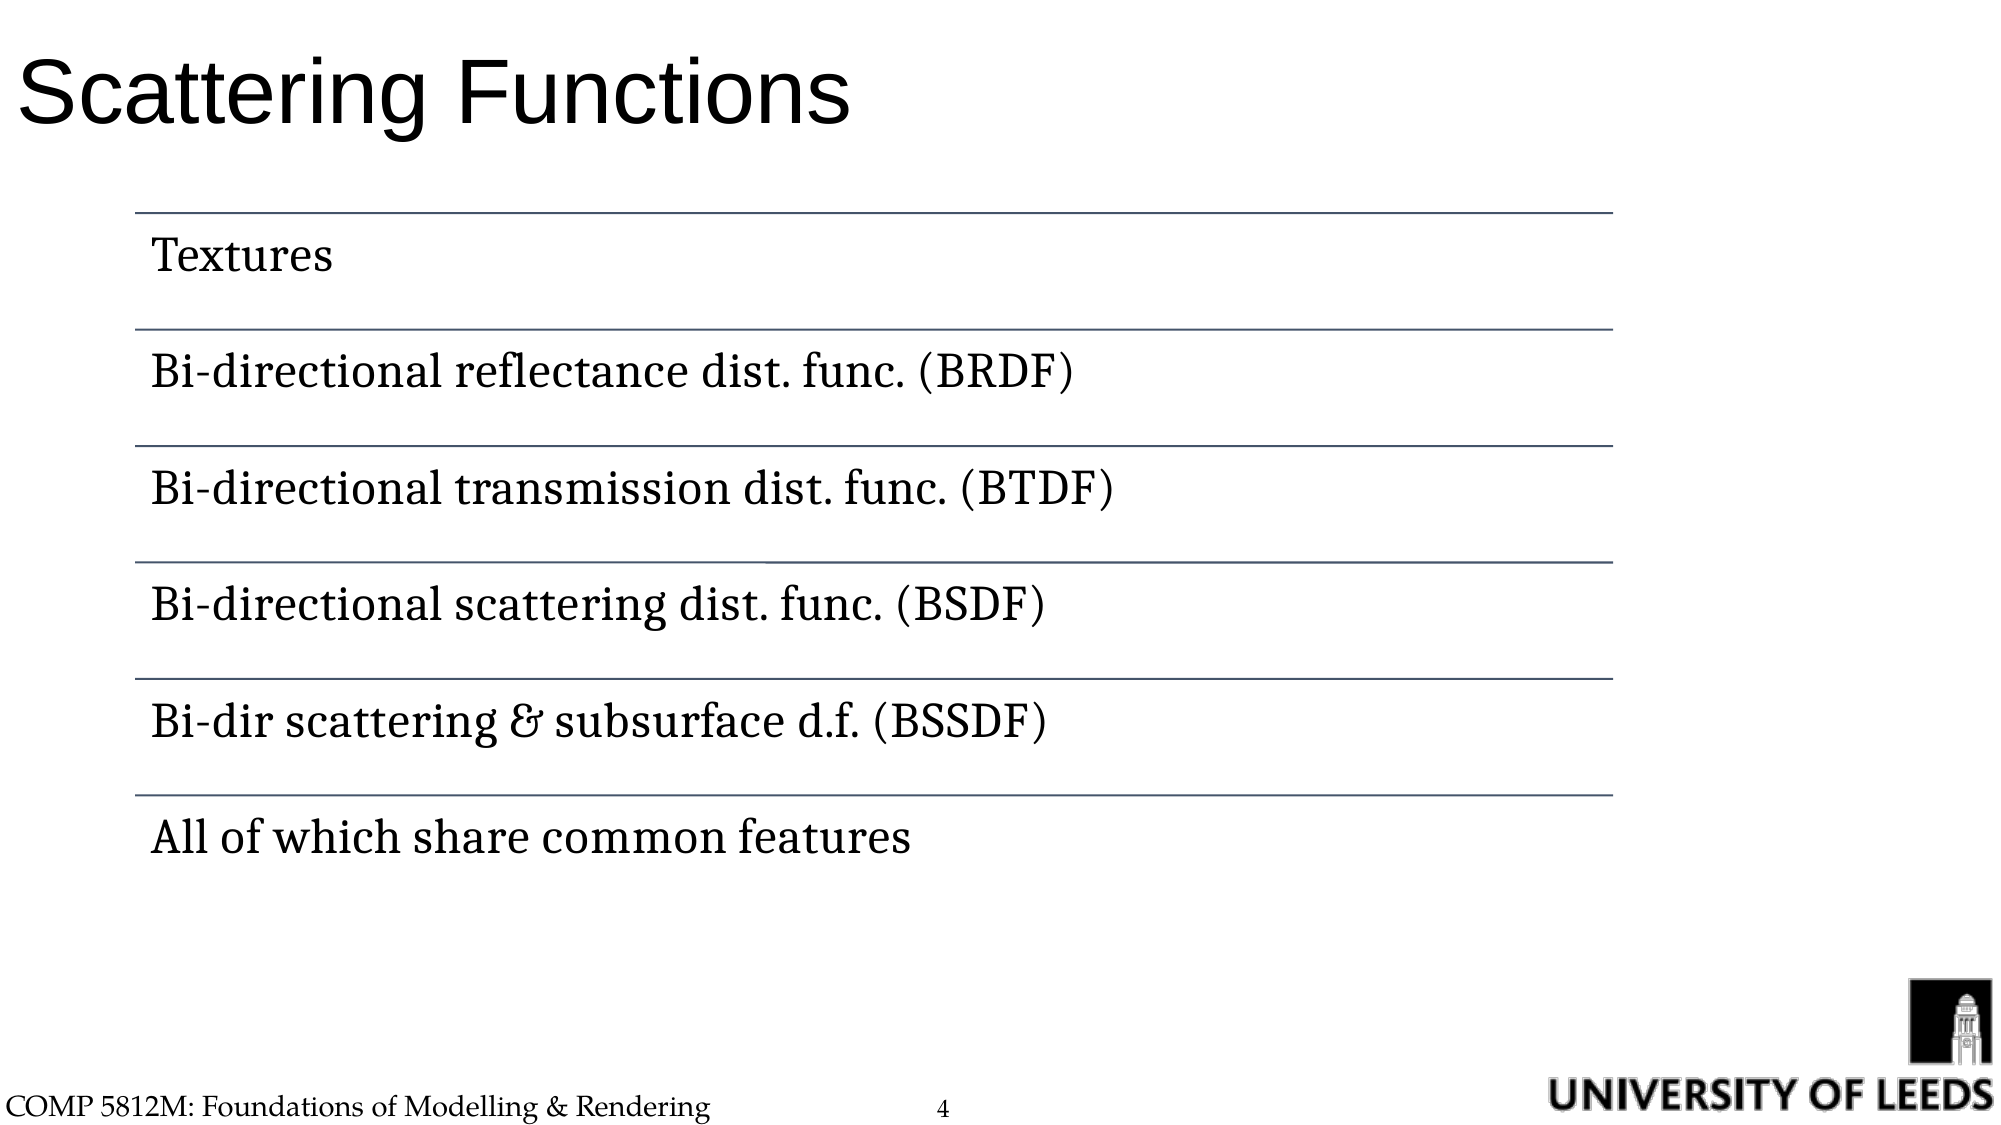

# Scattering Functions
Textures
Bi-directional reflectance dist. func. (BRDF)
Bi-directional transmission dist. func. (BTDF)
Bi-directional scattering dist. func. (BSDF)
Bi-dir scattering & subsurface d.f. (BSSDF)
All of which share common features